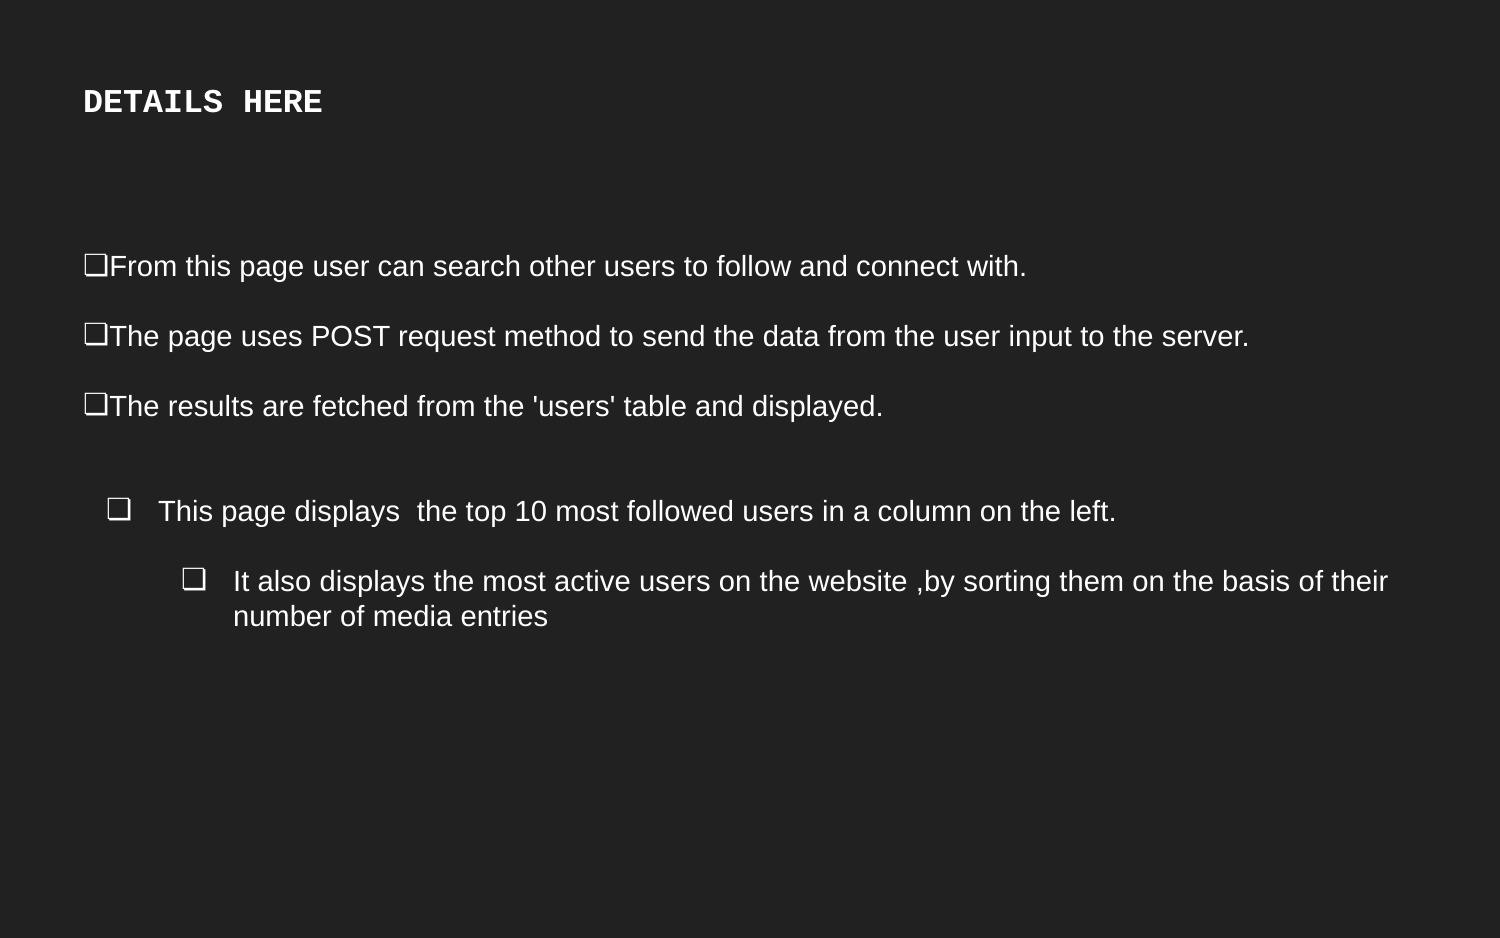

DETAILS HERE

From this page user can search other users to follow and connect with.

The page uses POST request method to send the data from the user input to the server.

The results are fetched from the 'users' table and displayed.

This page displays  the top 10 most followed users in a column on the left.

It also displays the most active users on the website ,by sorting them on the basis of their number of media entries